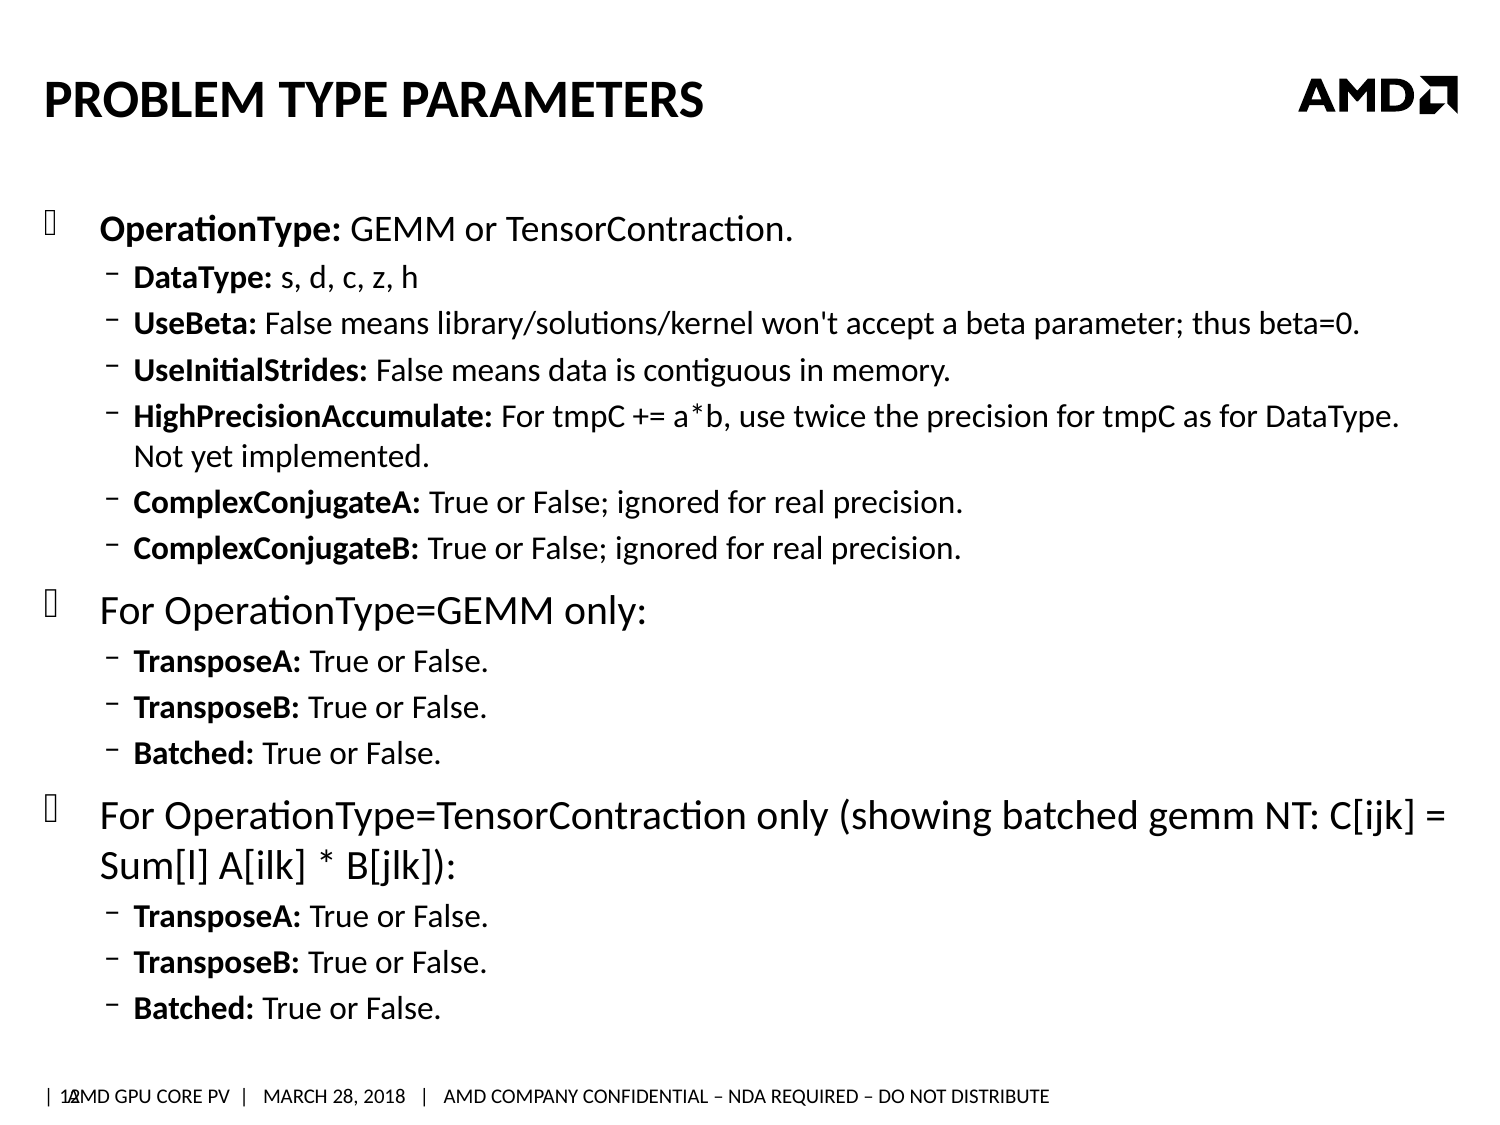

# Problem Type Parameters
OperationType: GEMM or TensorContraction.
DataType: s, d, c, z, h
UseBeta: False means library/solutions/kernel won't accept a beta parameter; thus beta=0.
UseInitialStrides: False means data is contiguous in memory.
HighPrecisionAccumulate: For tmpC += a*b, use twice the precision for tmpC as for DataType. Not yet implemented.
ComplexConjugateA: True or False; ignored for real precision.
ComplexConjugateB: True or False; ignored for real precision.
For OperationType=GEMM only:
TransposeA: True or False.
TransposeB: True or False.
Batched: True or False.
For OperationType=TensorContraction only (showing batched gemm NT: C[ijk] = Sum[l] A[ilk] * B[jlk]):
TransposeA: True or False.
TransposeB: True or False.
Batched: True or False.